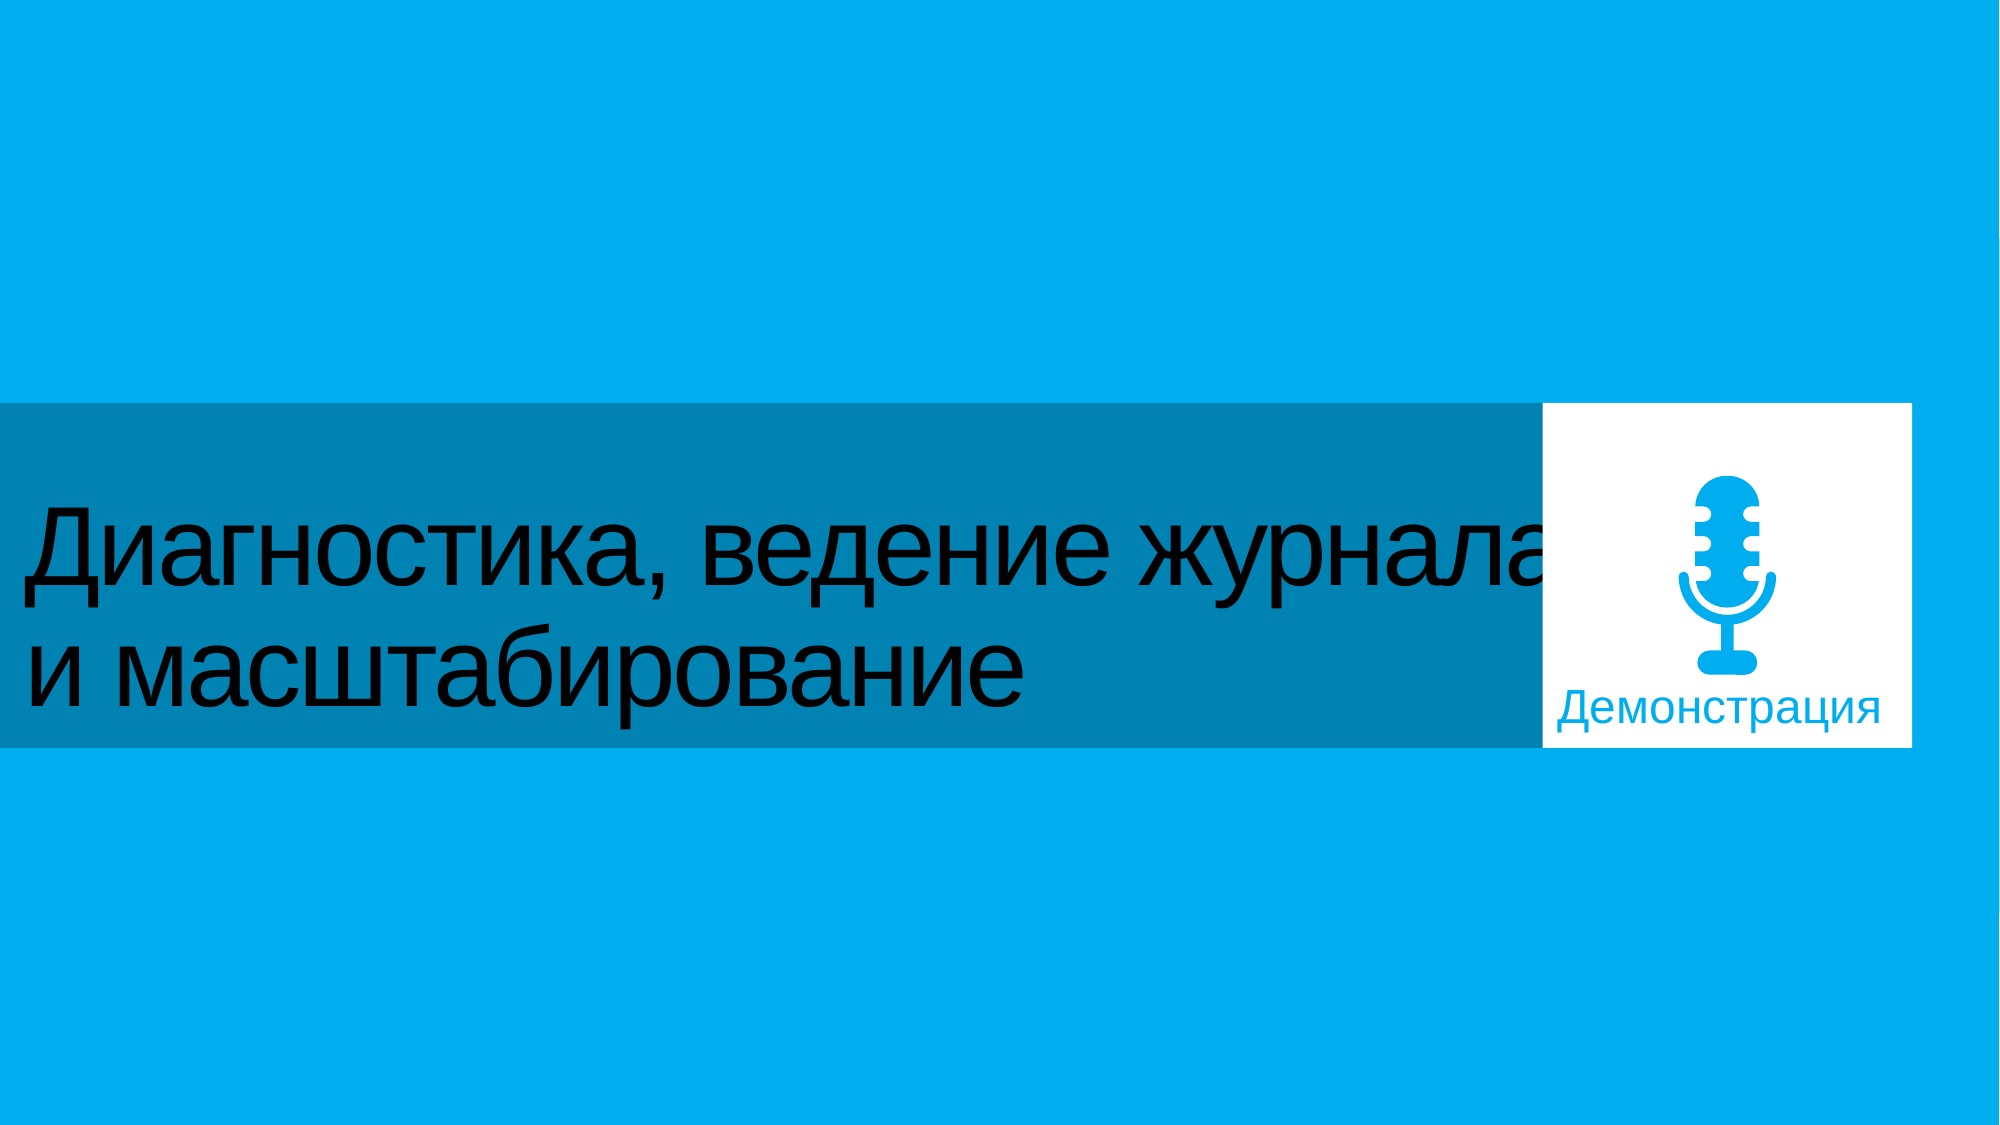

Демонстрация

# Диагностика, ведение журнала и масштабирование